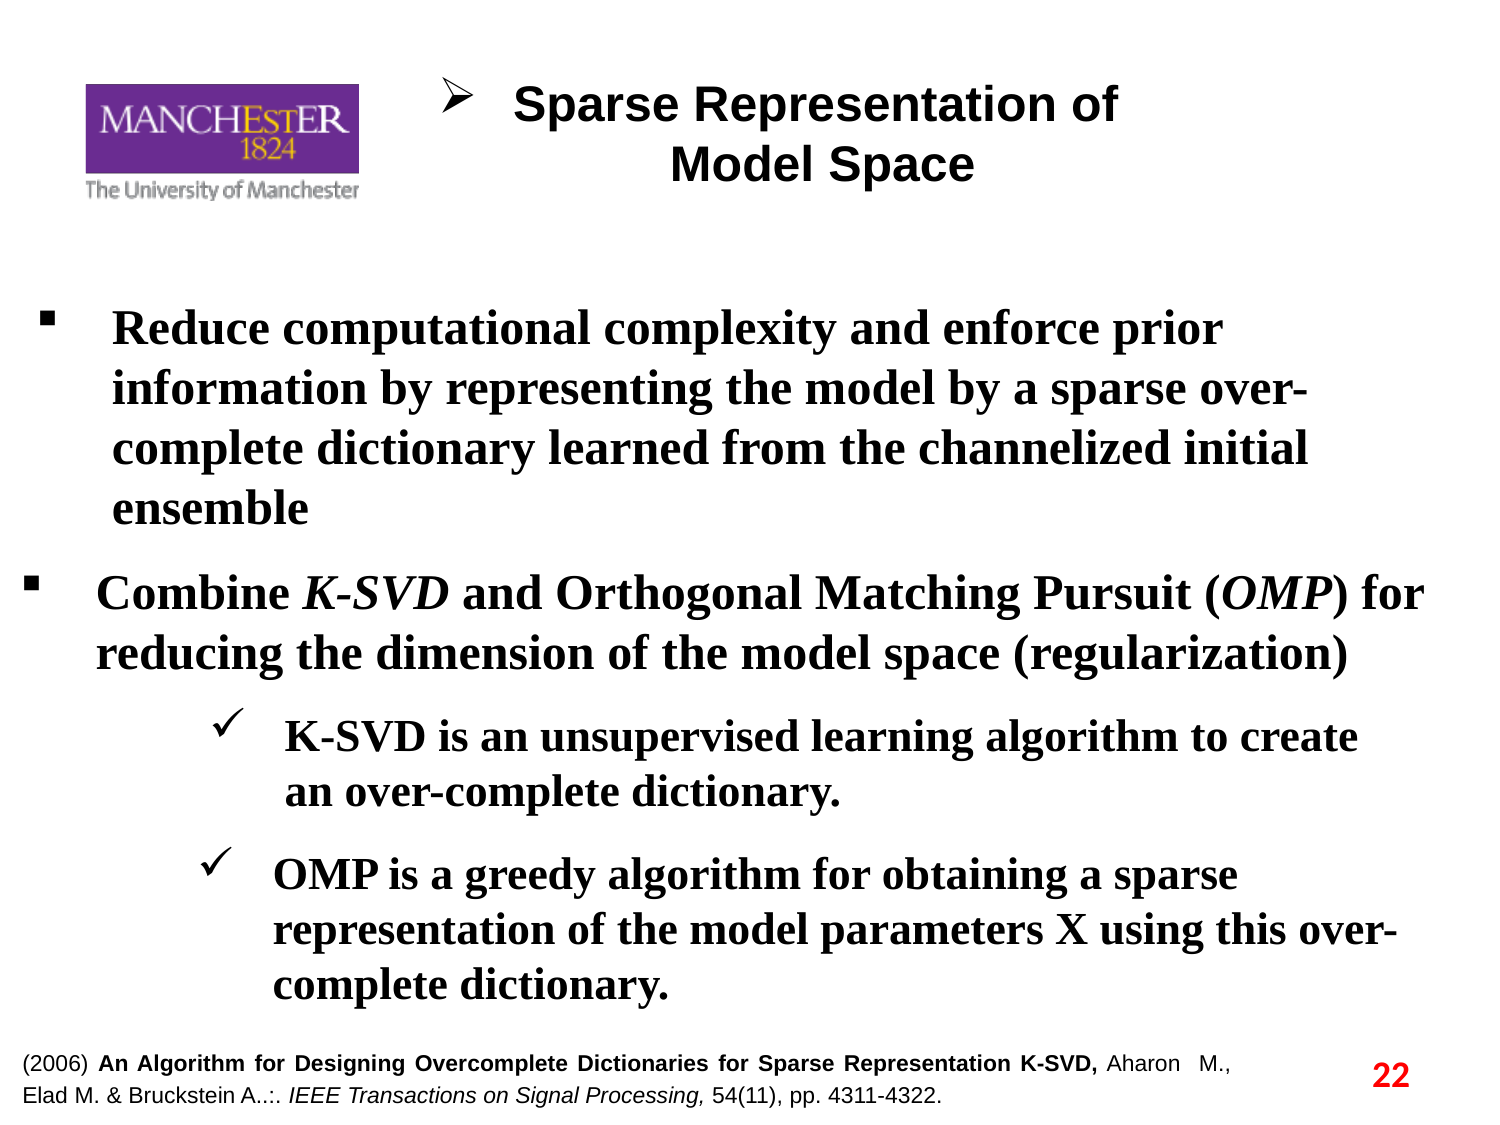

# Sparse Representation of Model Space
Reduce computational complexity and enforce prior information by representing the model by a sparse over-complete dictionary learned from the channelized initial ensemble
Combine K-SVD and Orthogonal Matching Pursuit (OMP) for reducing the dimension of the model space (regularization)
K-SVD is an unsupervised learning algorithm to create an over-complete dictionary.
OMP is a greedy algorithm for obtaining a sparse representation of the model parameters X using this over-complete dictionary.

(2006) An Algorithm for Designing Overcomplete Dictionaries for Sparse Representation K-SVD, Aharon  M., Elad M. & Bruckstein A..:. IEEE Transactions on Signal Processing, 54(11), pp. 4311-4322.
22